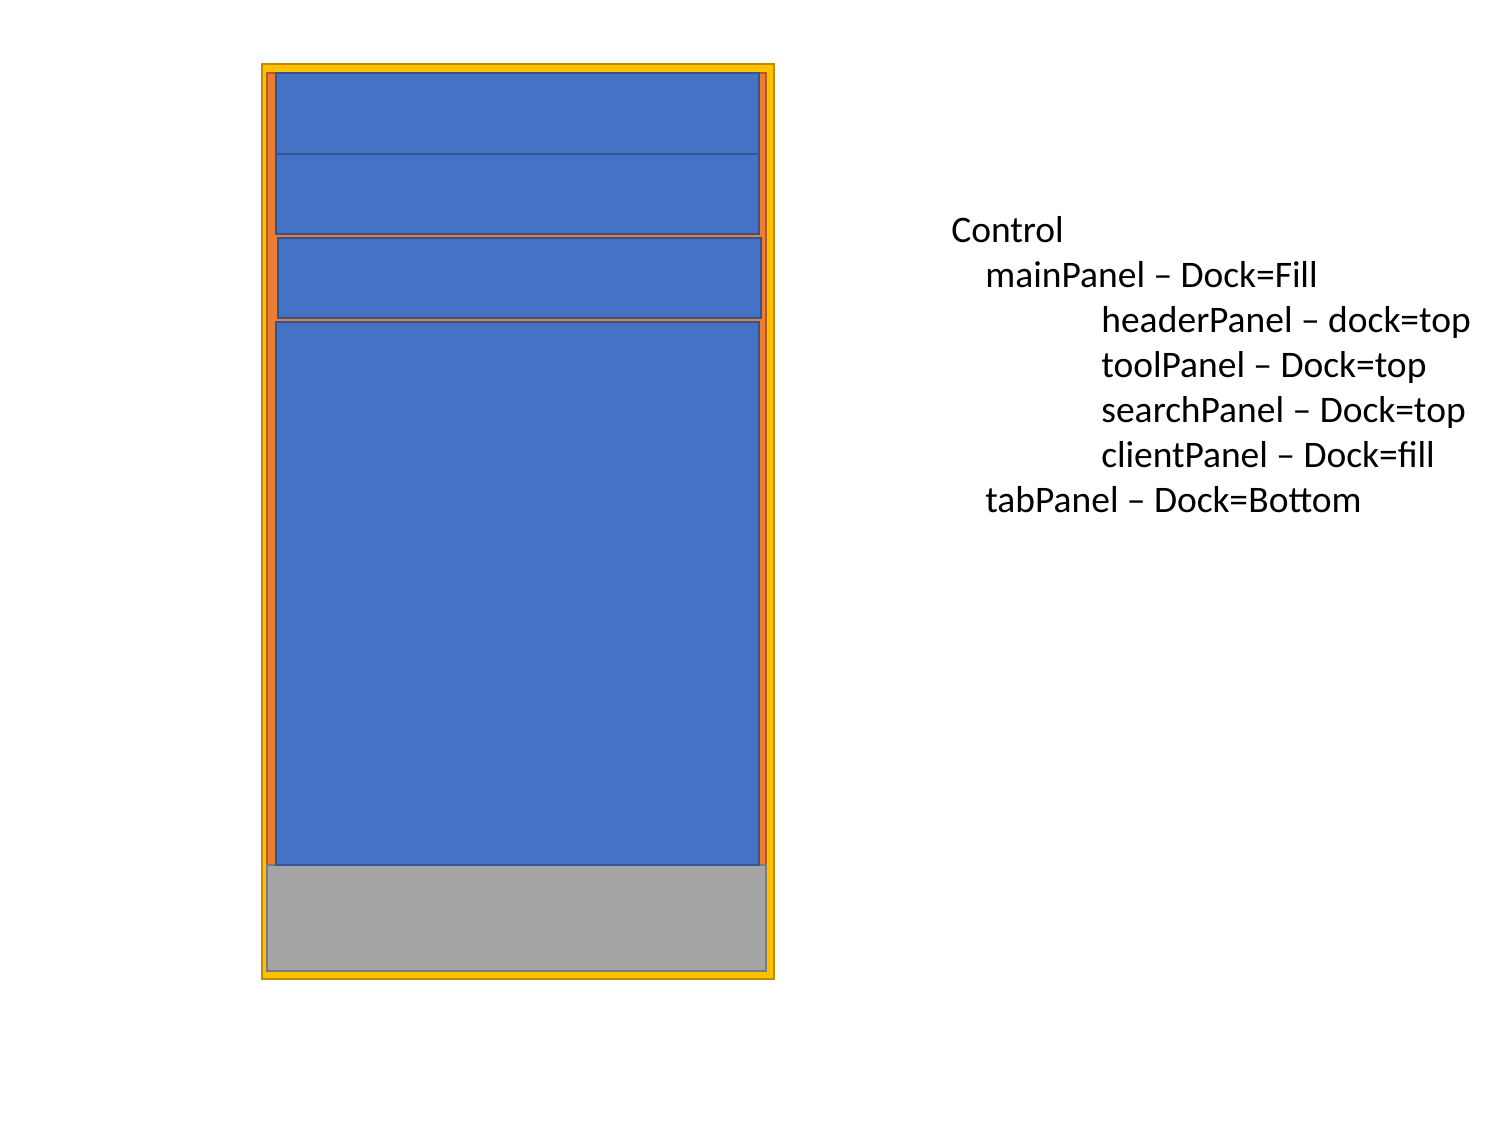

Control
    mainPanel – Dock=Fill
	headerPanel – dock=top
	toolPanel – Dock=top
	searchPanel – Dock=top
	clientPanel – Dock=fill
    tabPanel – Dock=Bottom